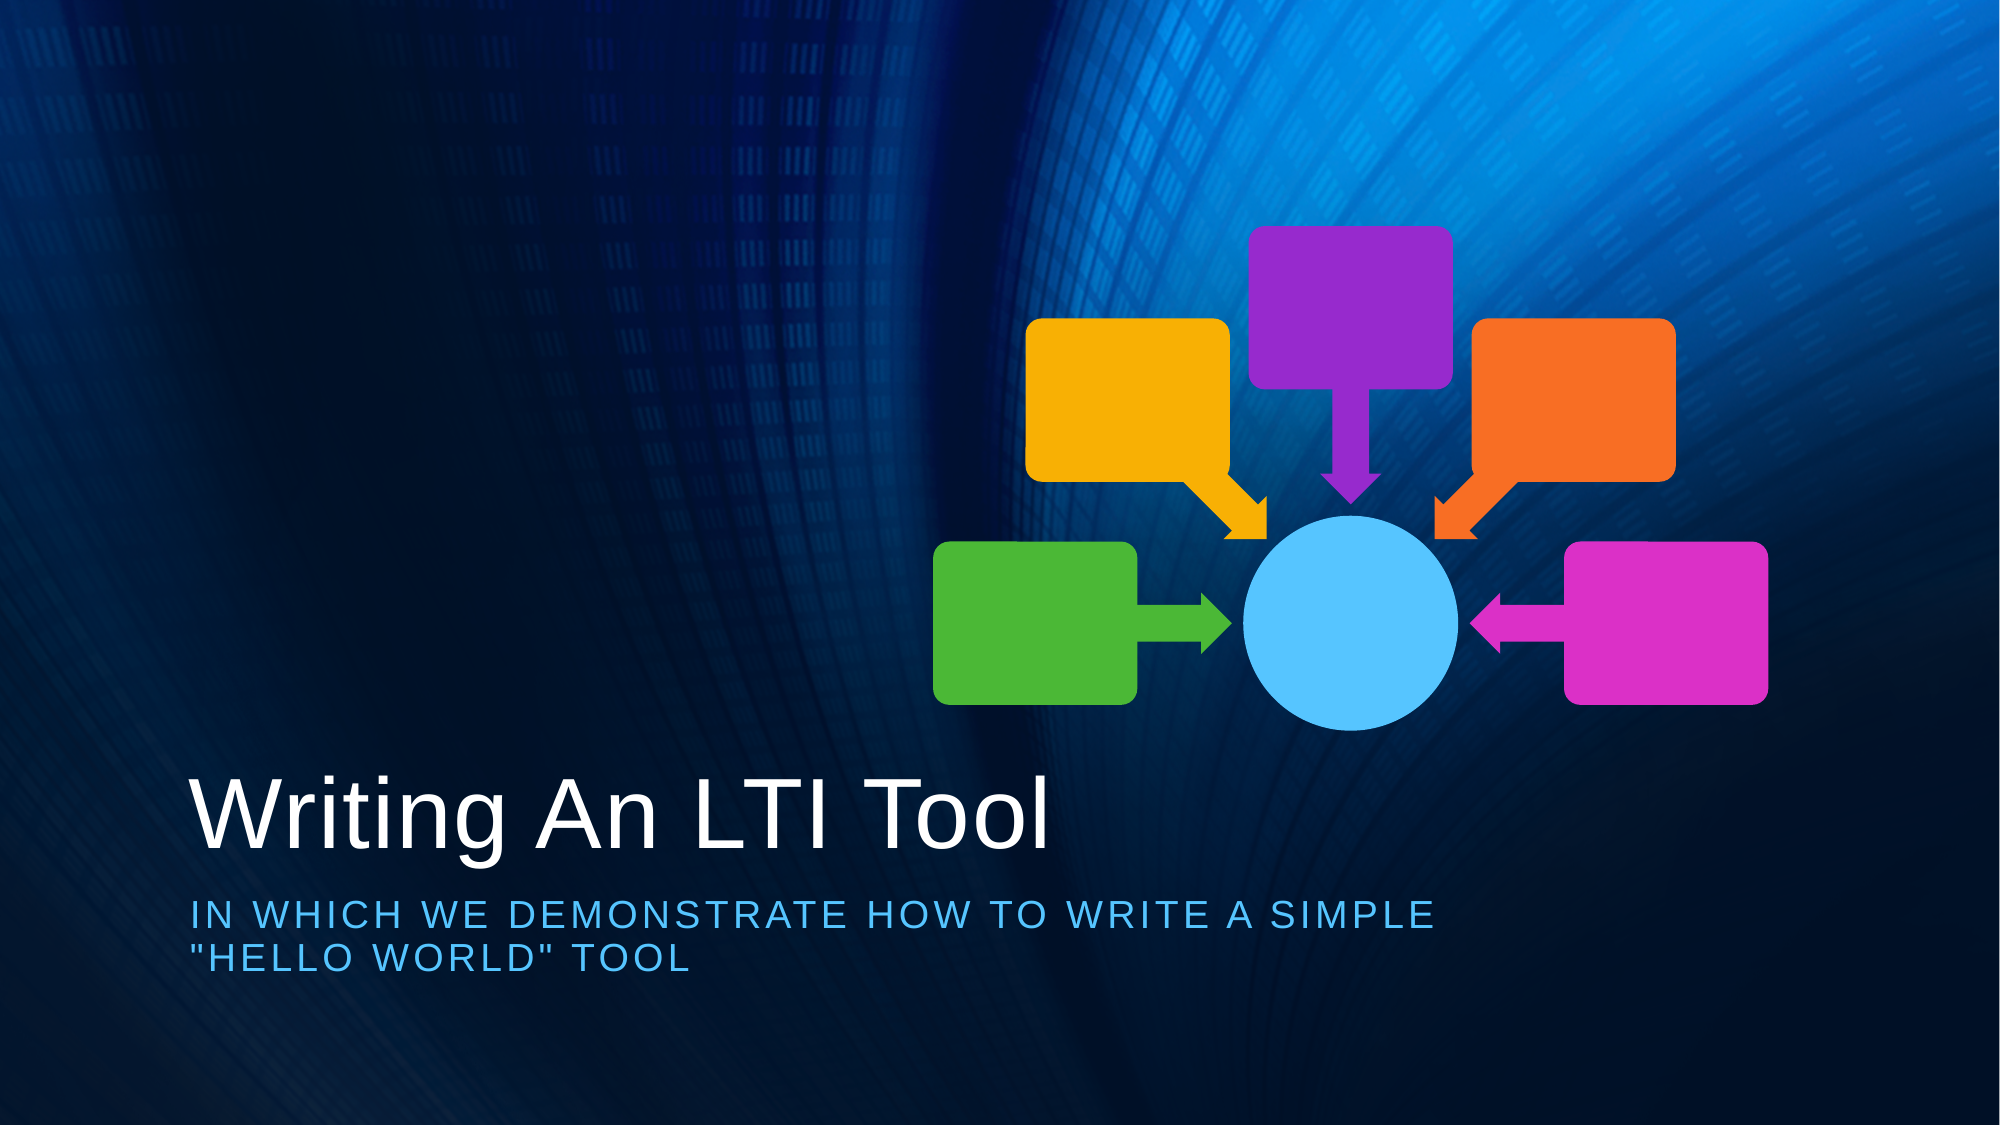

# Writing An LTI Tool
In which we demonstrate how to write a simple "Hello world" tool